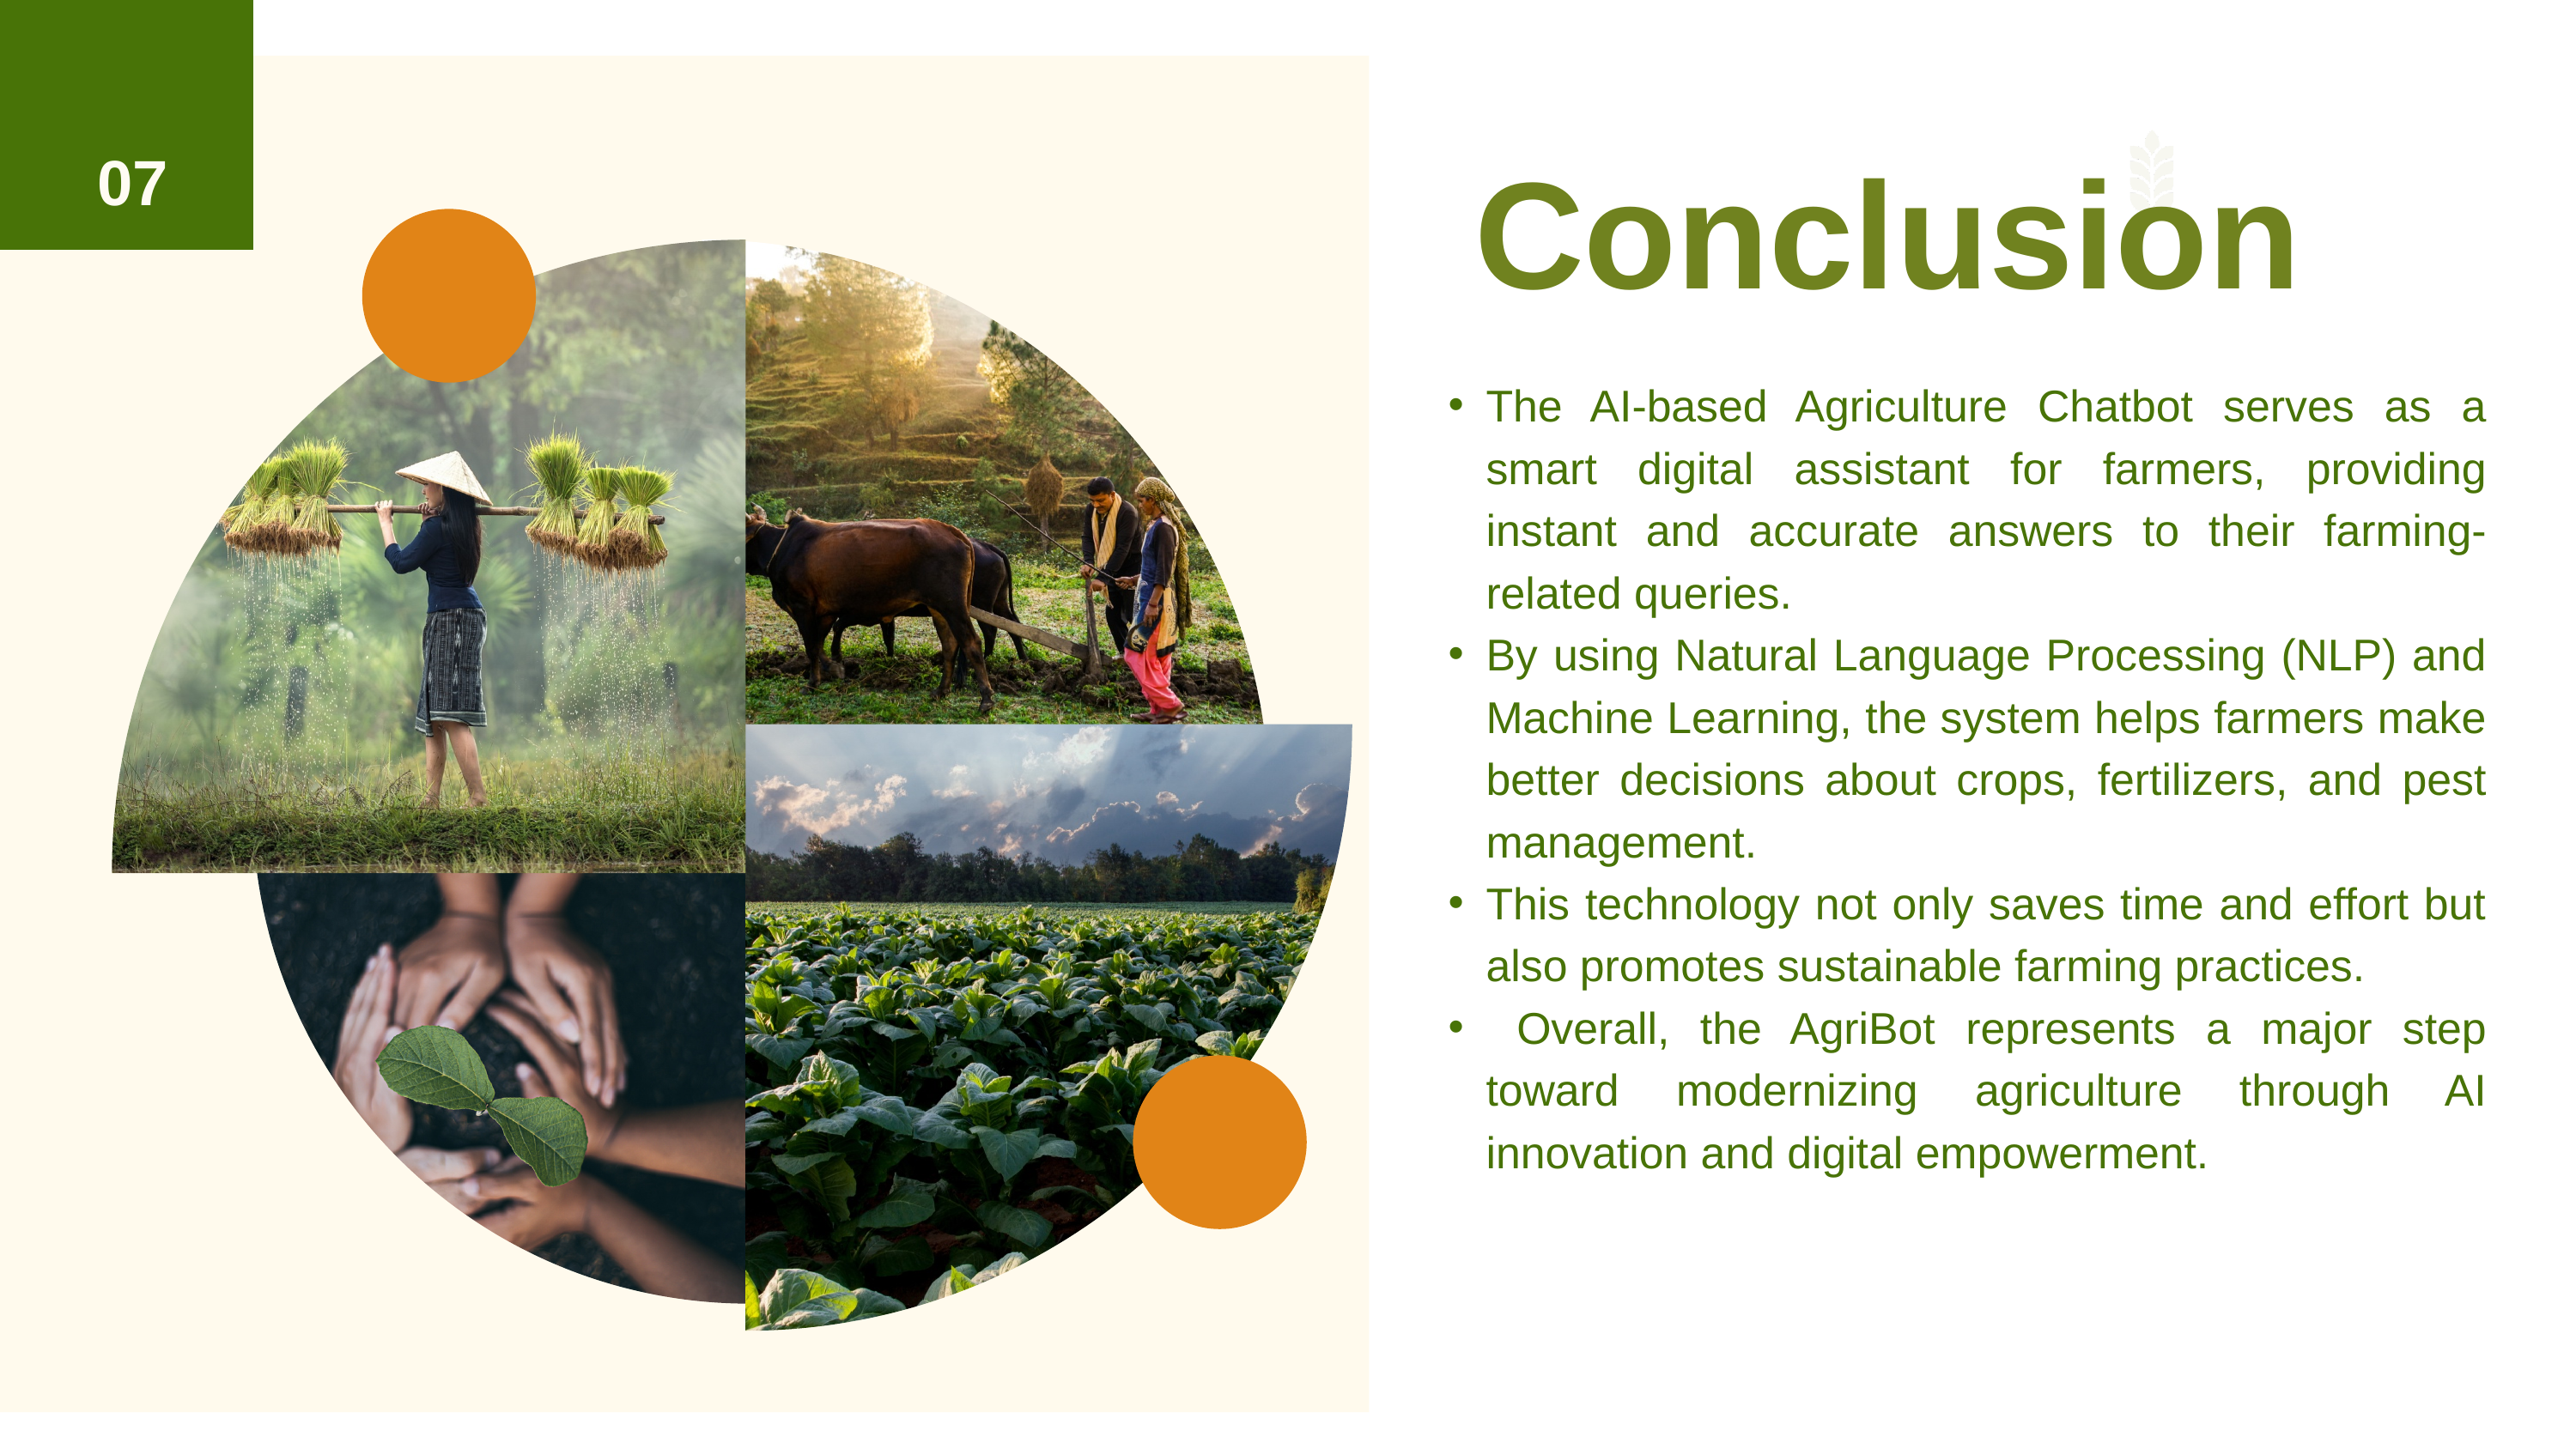

07

Conclusion

The AI-based Agriculture Chatbot serves as a smart digital assistant for farmers, providing instant and accurate answers to their farming-related queries.
By using Natural Language Processing (NLP) and Machine Learning, the system helps farmers make better decisions about crops, fertilizers, and pest management.
This technology not only saves time and effort but also promotes sustainable farming practices.
 Overall, the AgriBot represents a major step toward modernizing agriculture through AI innovation and digital empowerment.